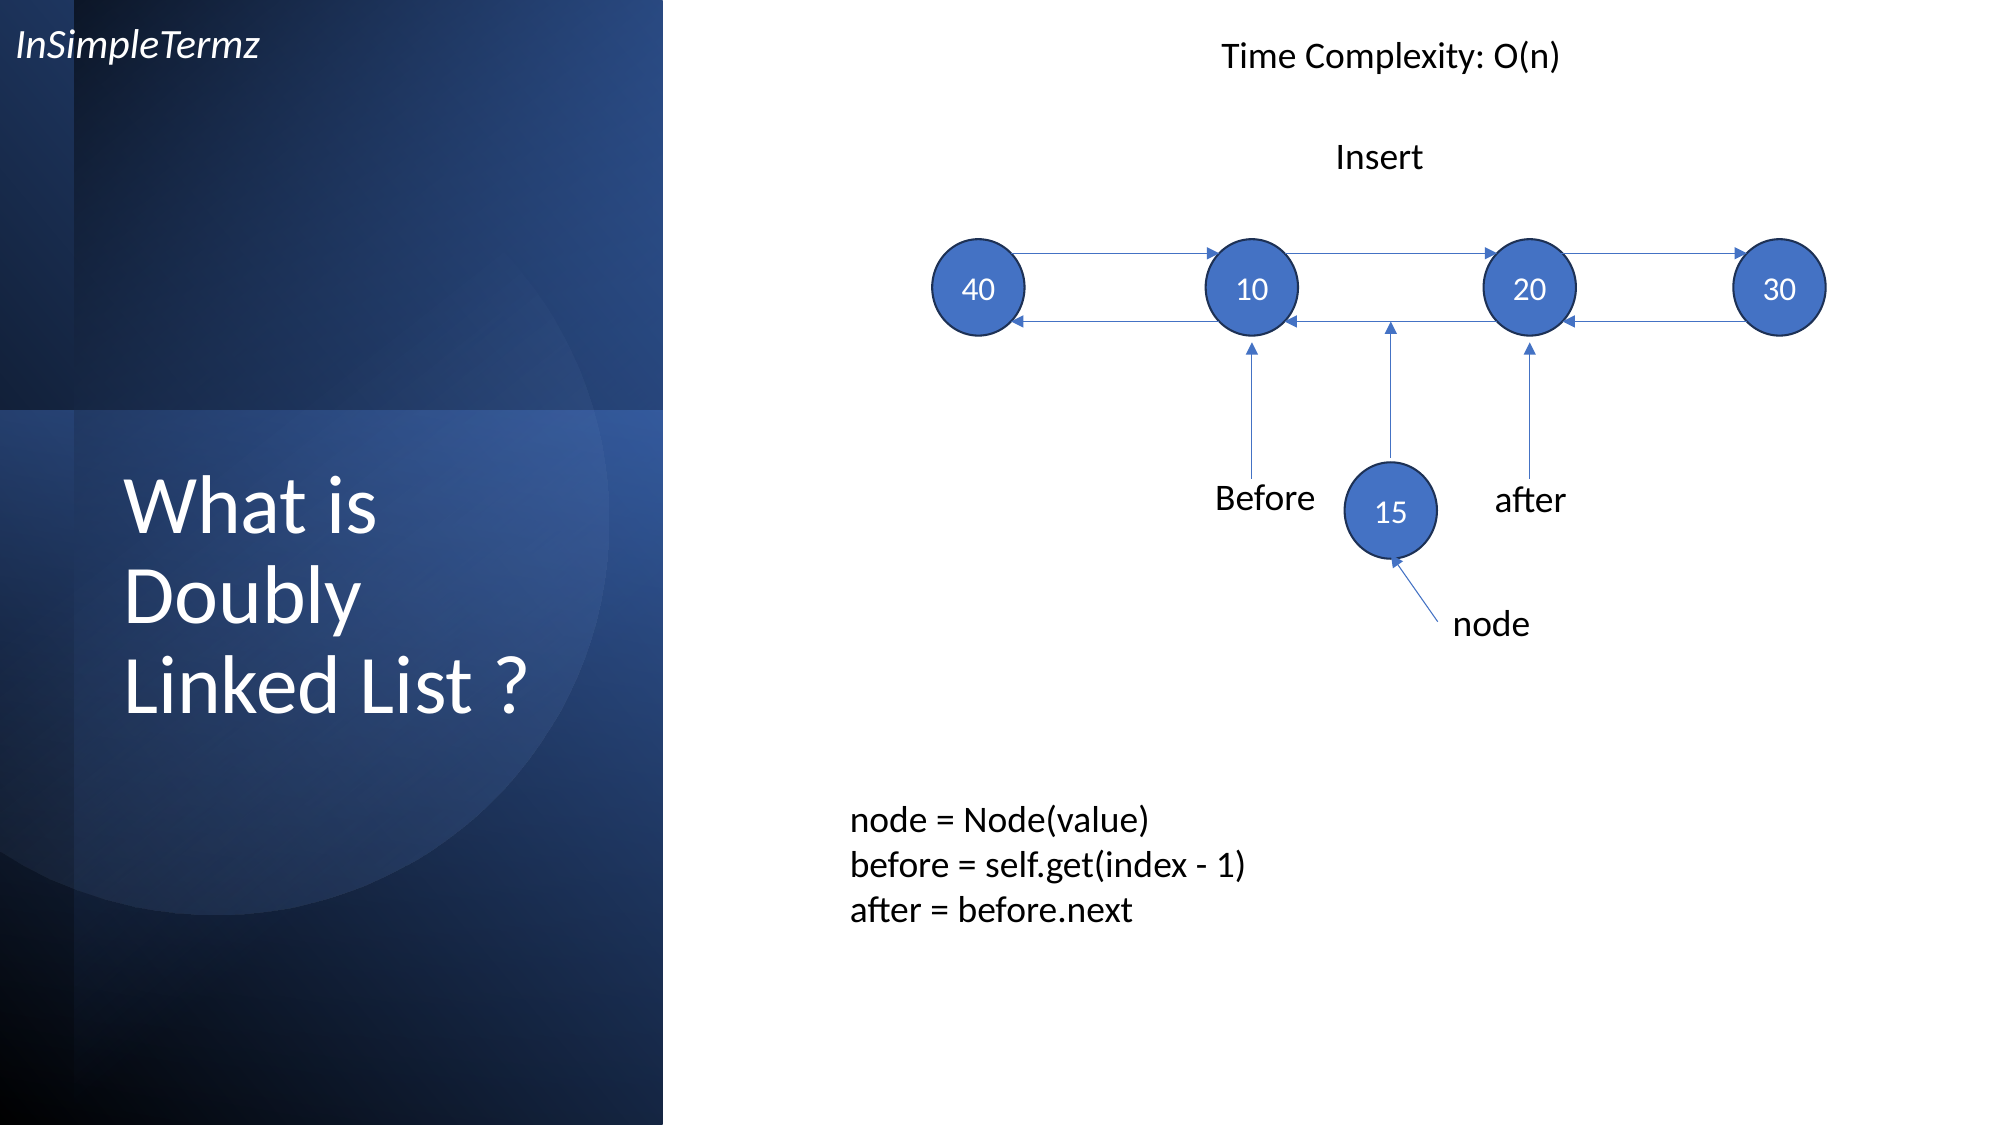

InSimpleTermz
Time Complexity: O(n)
Insert

40
10
20
30

# What is Doubly Linked List ?
15
Before
after
node
        node = Node(value)
        before = self.get(index - 1)
        after = before.next